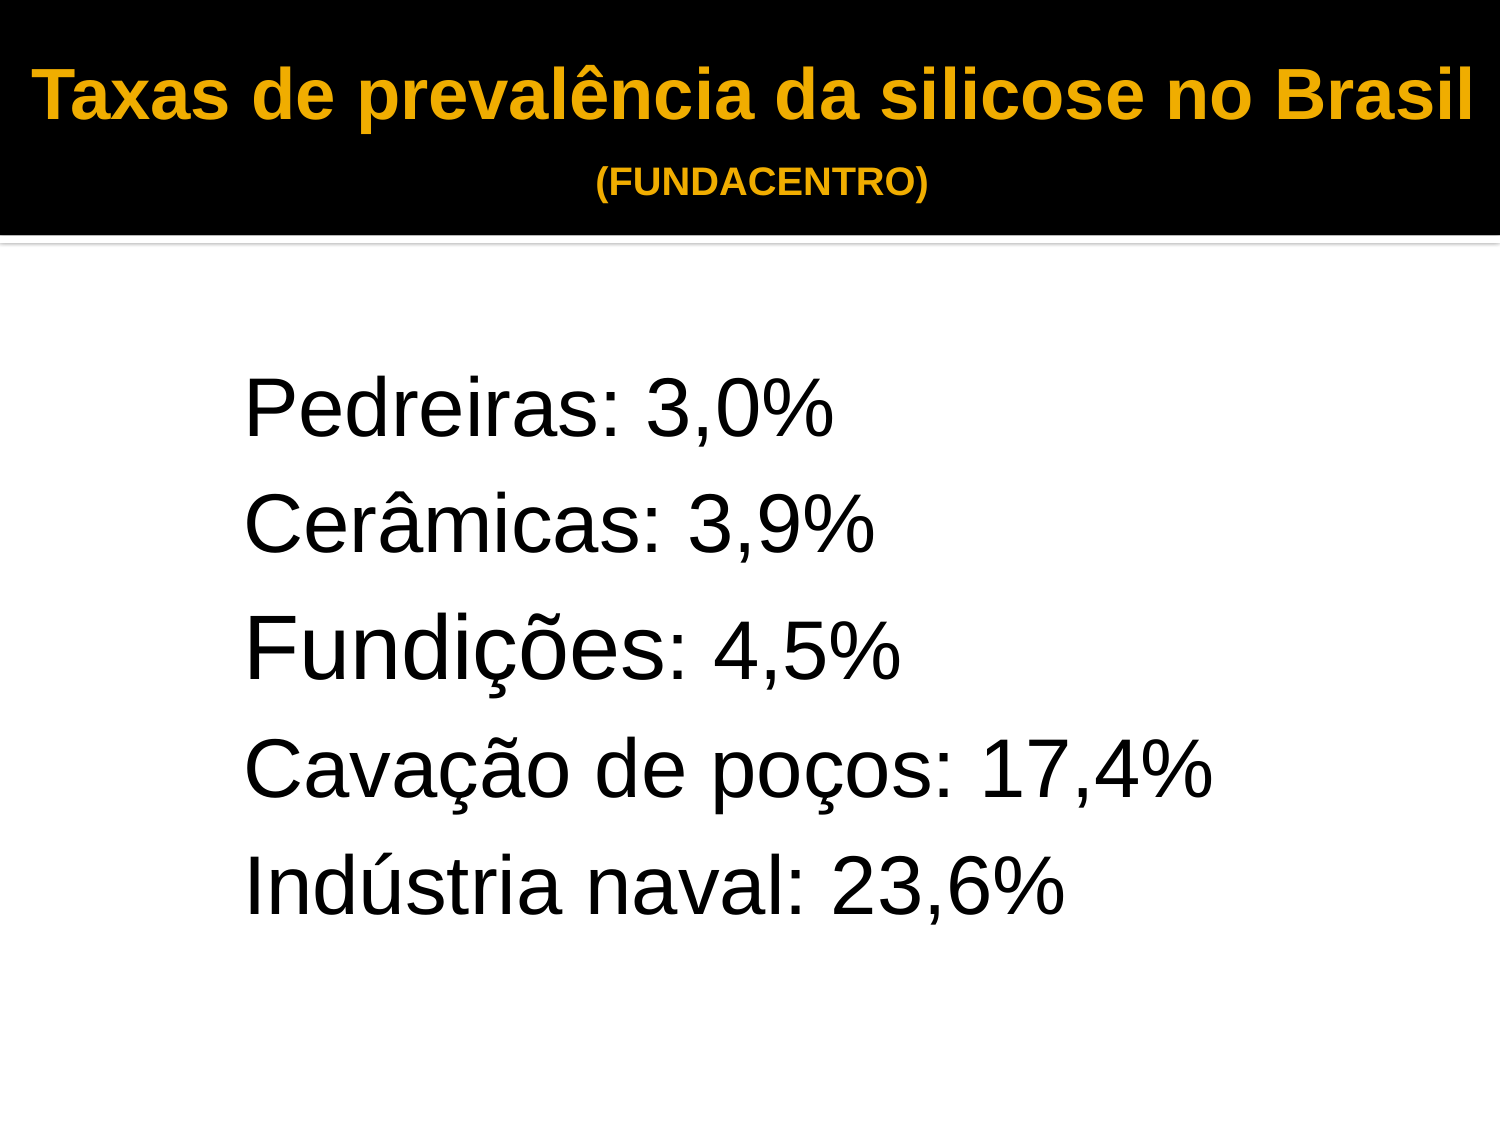

# Taxas de prevalência da silicose no Brasil (FUNDACENTRO)
Pedreiras: 3,0%
Cerâmicas: 3,9%
Fundições: 4,5%
Cavação de poços: 17,4%
Indústria naval: 23,6%